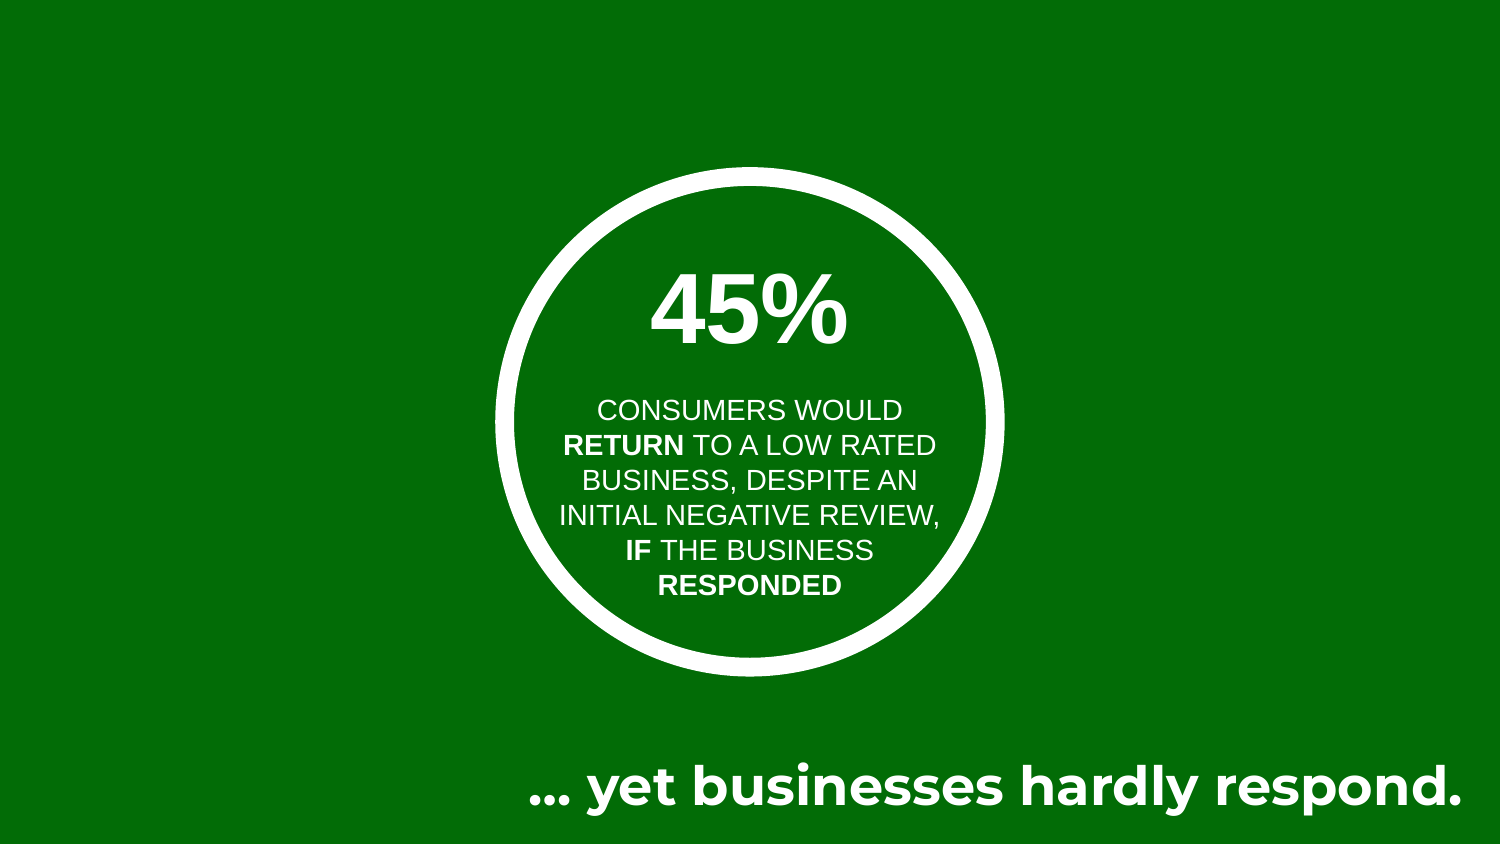

45%
CONSUMERS WOULD RETURN TO A LOW RATED BUSINESS, DESPITE AN INITIAL NEGATIVE REVIEW, IF THE BUSINESS RESPONDED
… yet businesses hardly respond.